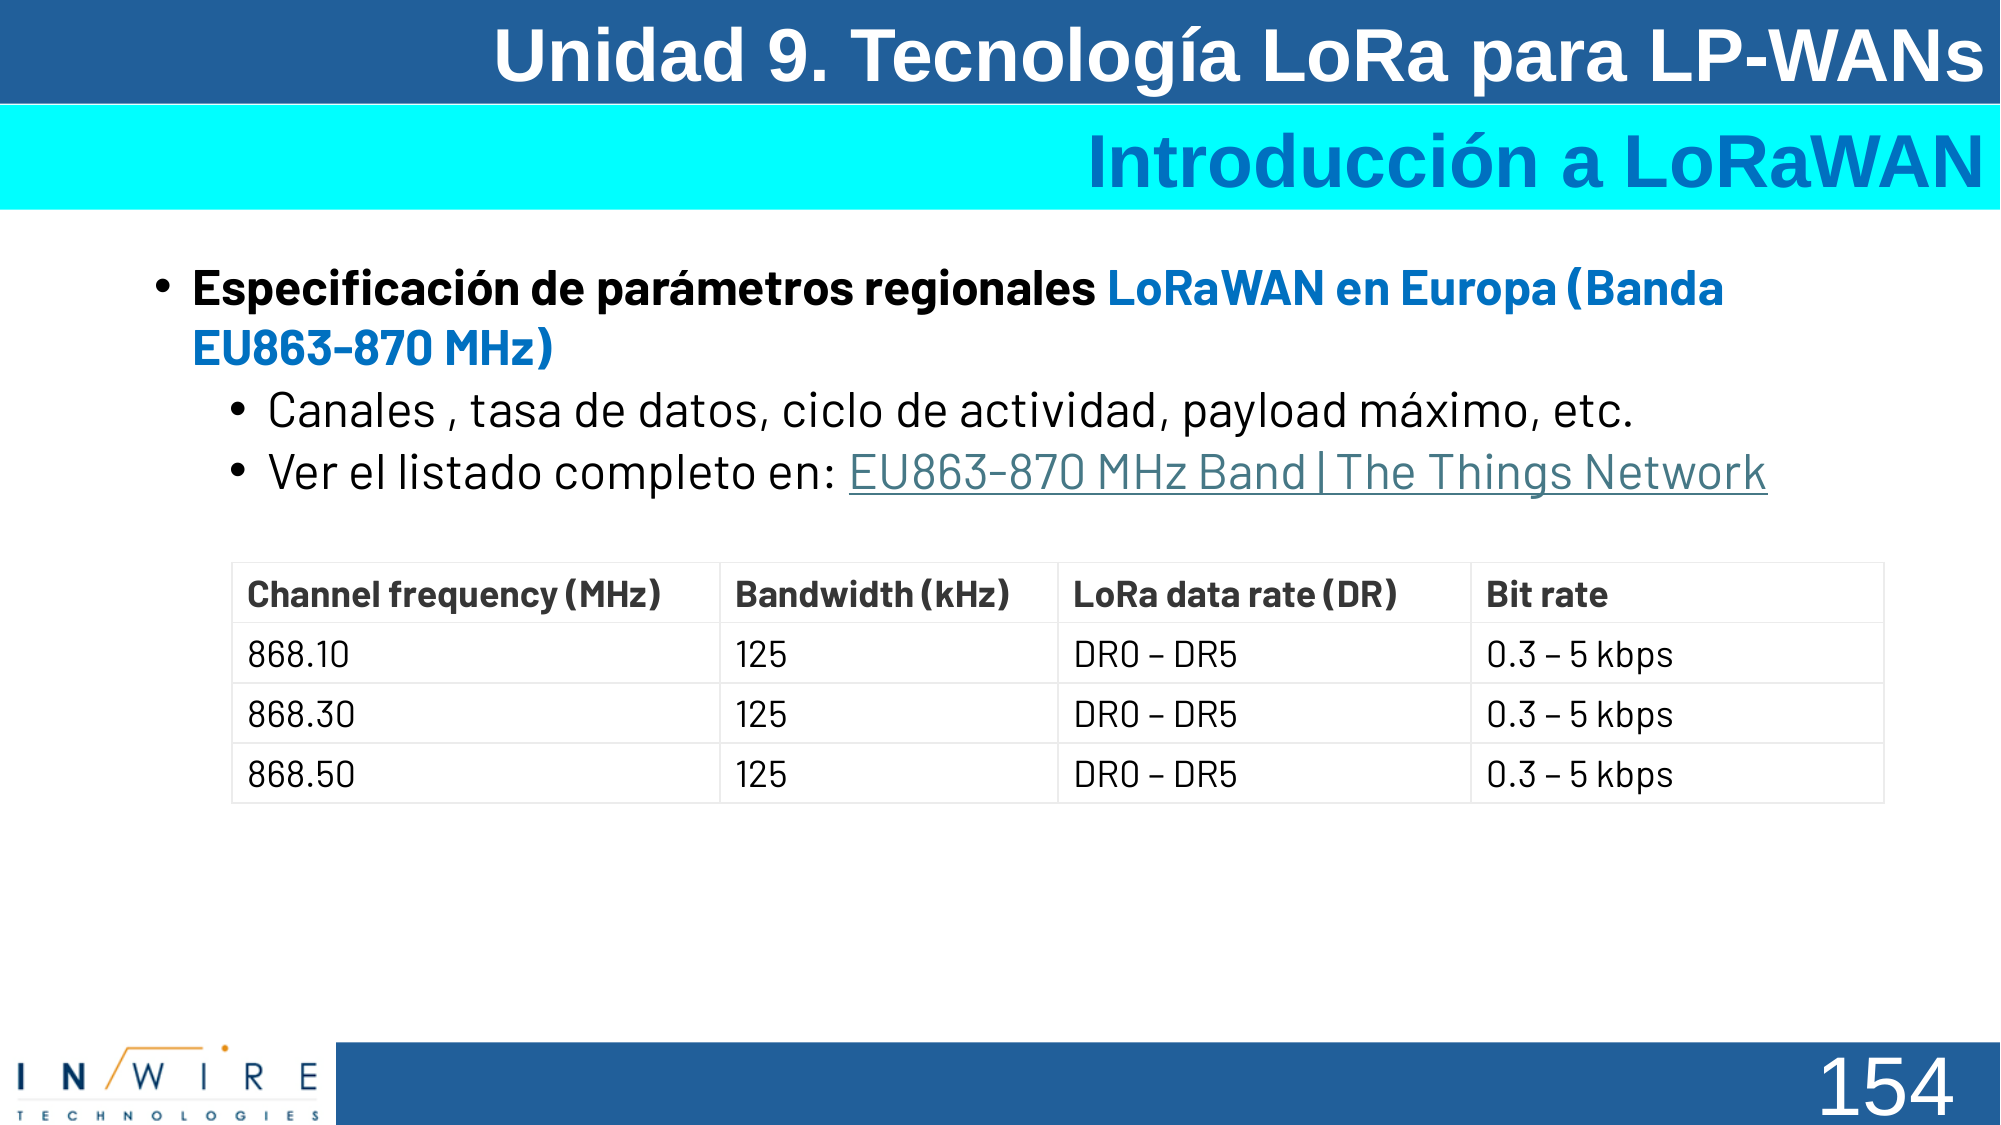

Unidad 9. Tecnología LoRa para LP-WANs
# Día 1
Introducción a LoRaWAN
Especificación de parámetros regionales LoRaWAN en Europa (Banda EU863-870 MHz)
Canales , tasa de datos, ciclo de actividad, payload máximo, etc.
Ver el listado completo en: EU863-870 MHz Band | The Things Network

| Channel frequency (MHz) | Bandwidth (kHz) | LoRa data rate (DR) | Bit rate |
| --- | --- | --- | --- |
| 868.10 | 125 | DR0 – DR5 | 0.3 – 5 kbps |
| 868.30 | 125 | DR0 – DR5 | 0.3 – 5 kbps |
| 868.50 | 125 | DR0 – DR5 | 0.3 – 5 kbps |